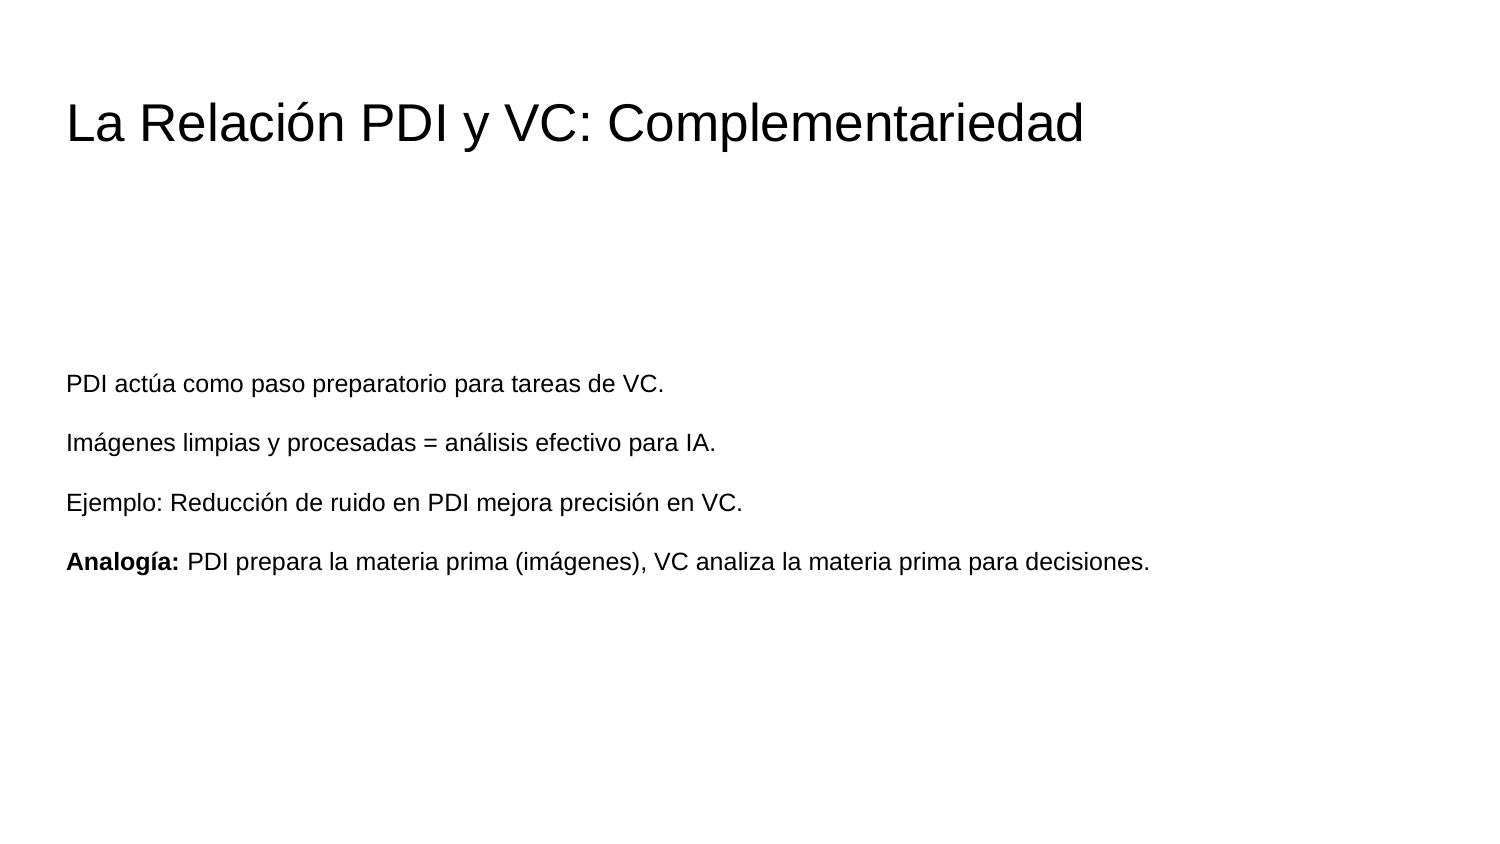

# La Relación PDI y VC: Complementariedad
PDI actúa como paso preparatorio para tareas de VC.
Imágenes limpias y procesadas = análisis efectivo para IA.
Ejemplo: Reducción de ruido en PDI mejora precisión en VC.
Analogía: PDI prepara la materia prima (imágenes), VC analiza la materia prima para decisiones.